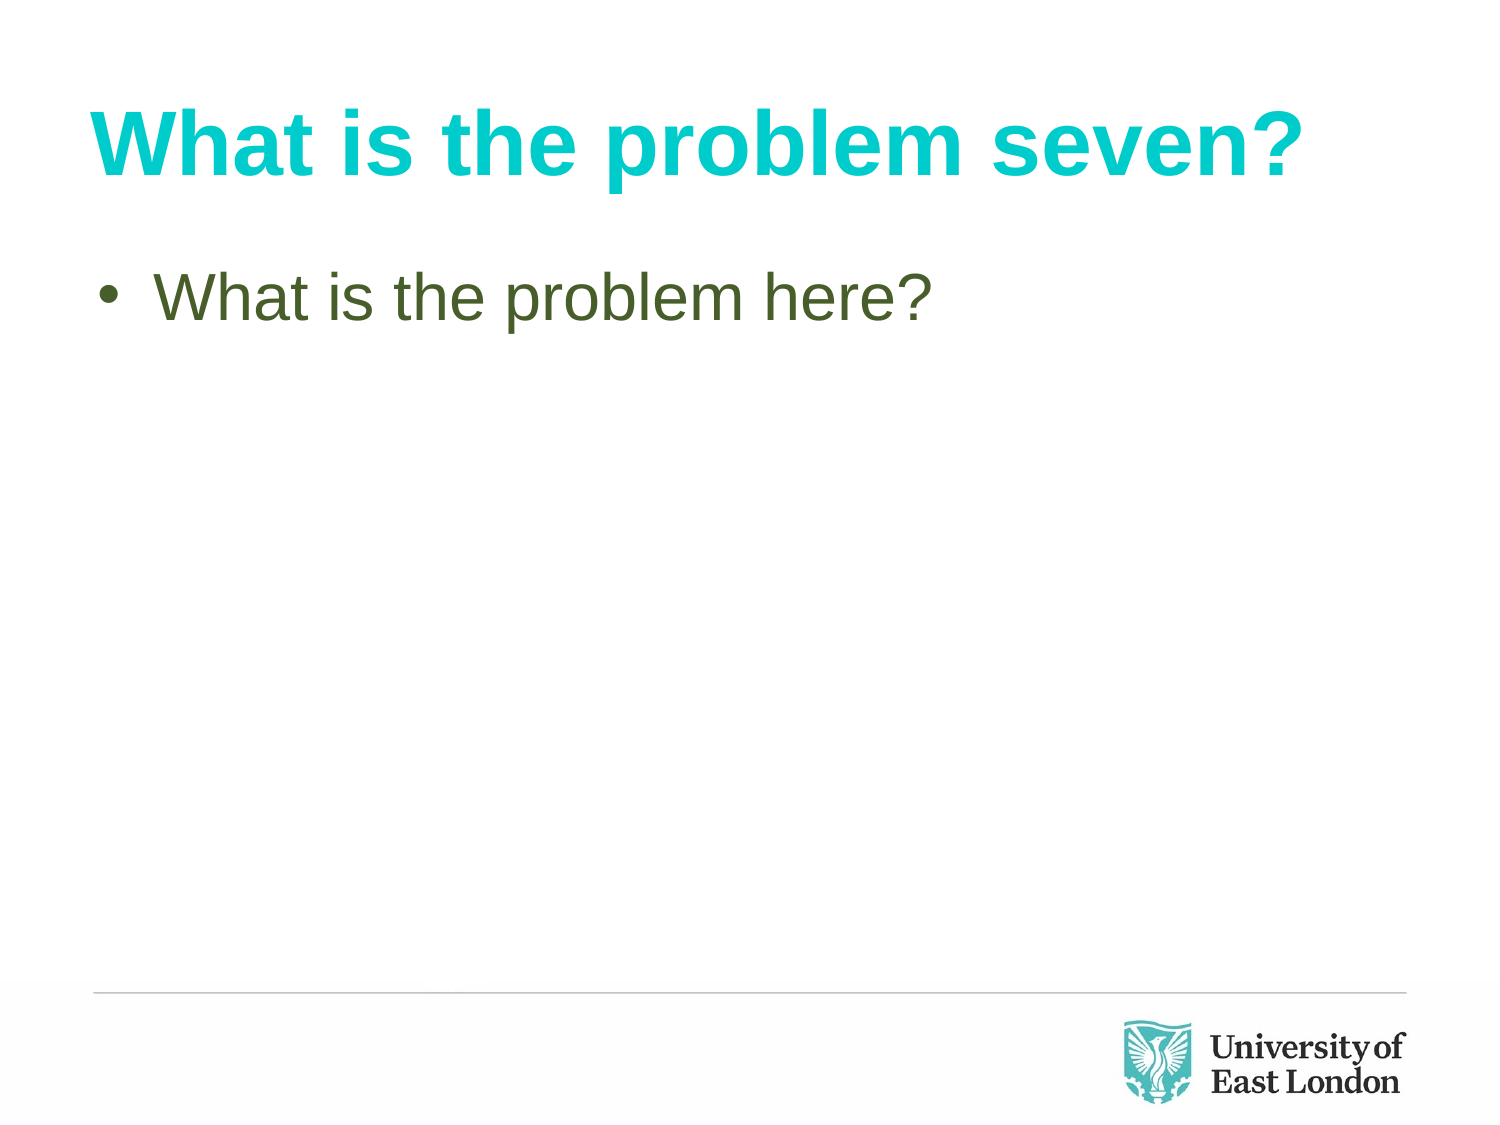

# What is the problem seven?
What is the problem here?